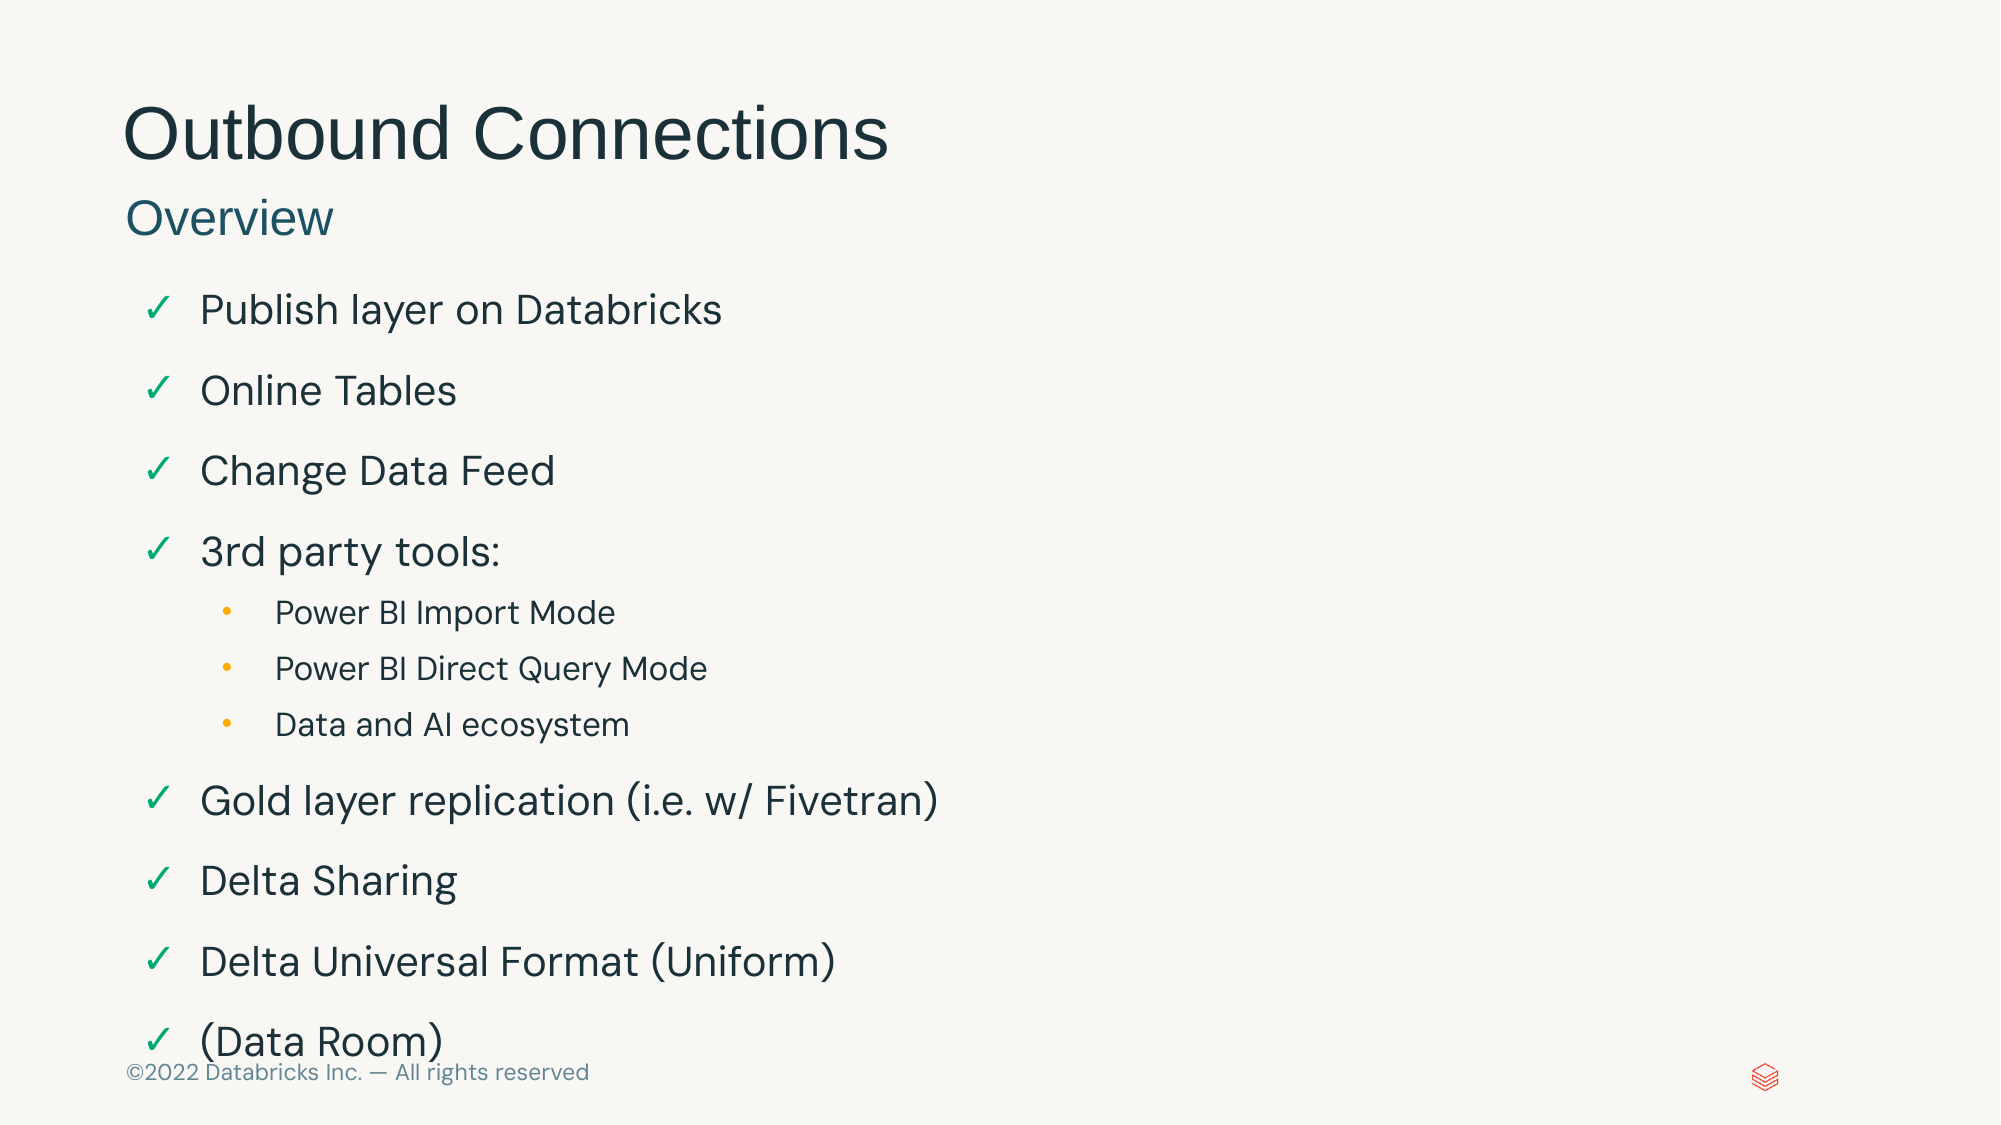

# Outbound Connections
Overview
Publish layer on Databricks
Online Tables
Change Data Feed
3rd party tools:
Power BI Import Mode
Power BI Direct Query Mode
Data and AI ecosystem
Gold layer replication (i.e. w/ Fivetran)
Delta Sharing
Delta Universal Format (Uniform)
(Data Room)